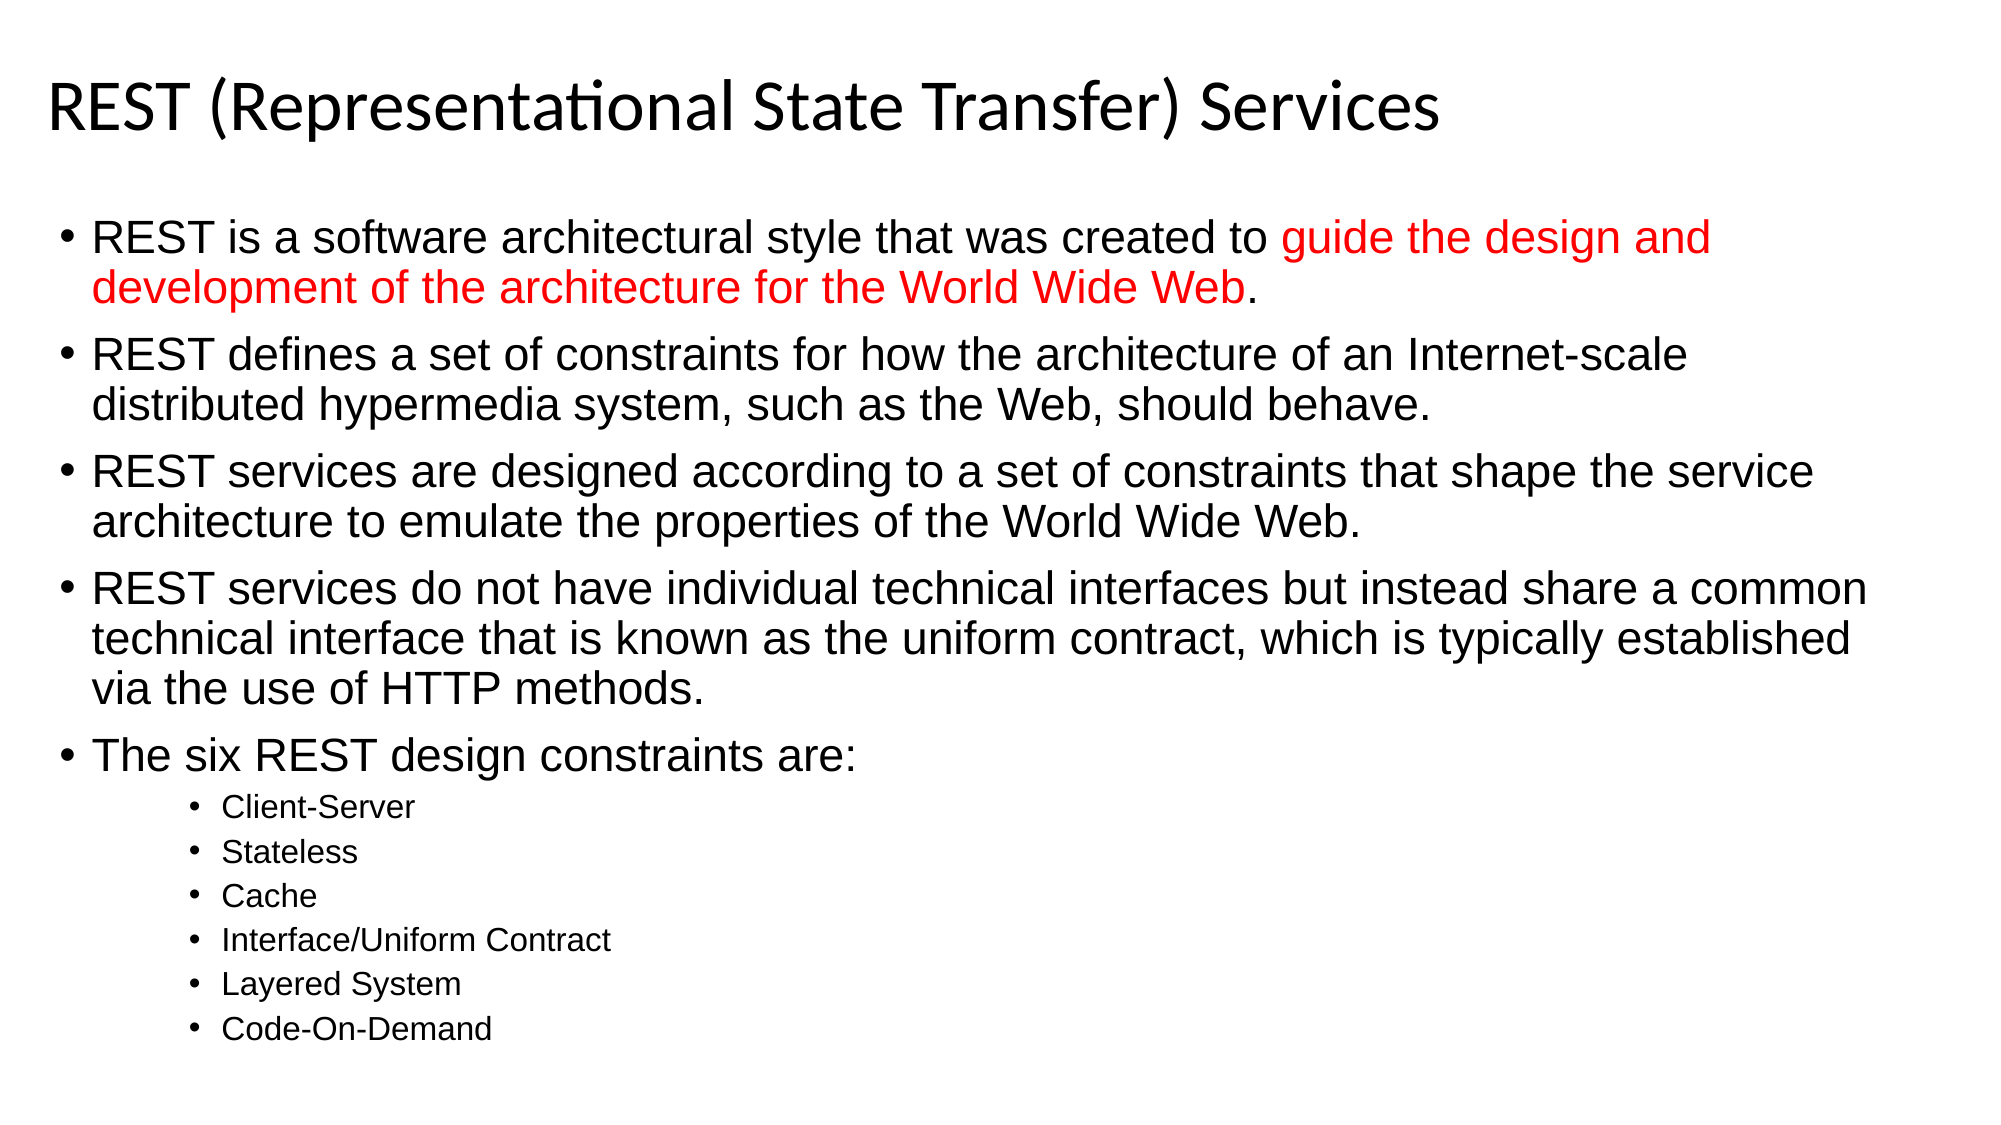

# REST (Representational State Transfer) Services
REST is a software architectural style that was created to guide the design and development of the architecture for the World Wide Web.
REST defines a set of constraints for how the architecture of an Internet-scale distributed hypermedia system, such as the Web, should behave.
REST services are designed according to a set of constraints that shape the service architecture to emulate the properties of the World Wide Web.
REST services do not have individual technical interfaces but instead share a common technical interface that is known as the uniform contract, which is typically established via the use of HTTP methods.
The six REST design constraints are:
Client-Server
Stateless
Cache
Interface/Uniform Contract
Layered System
Code-On-Demand